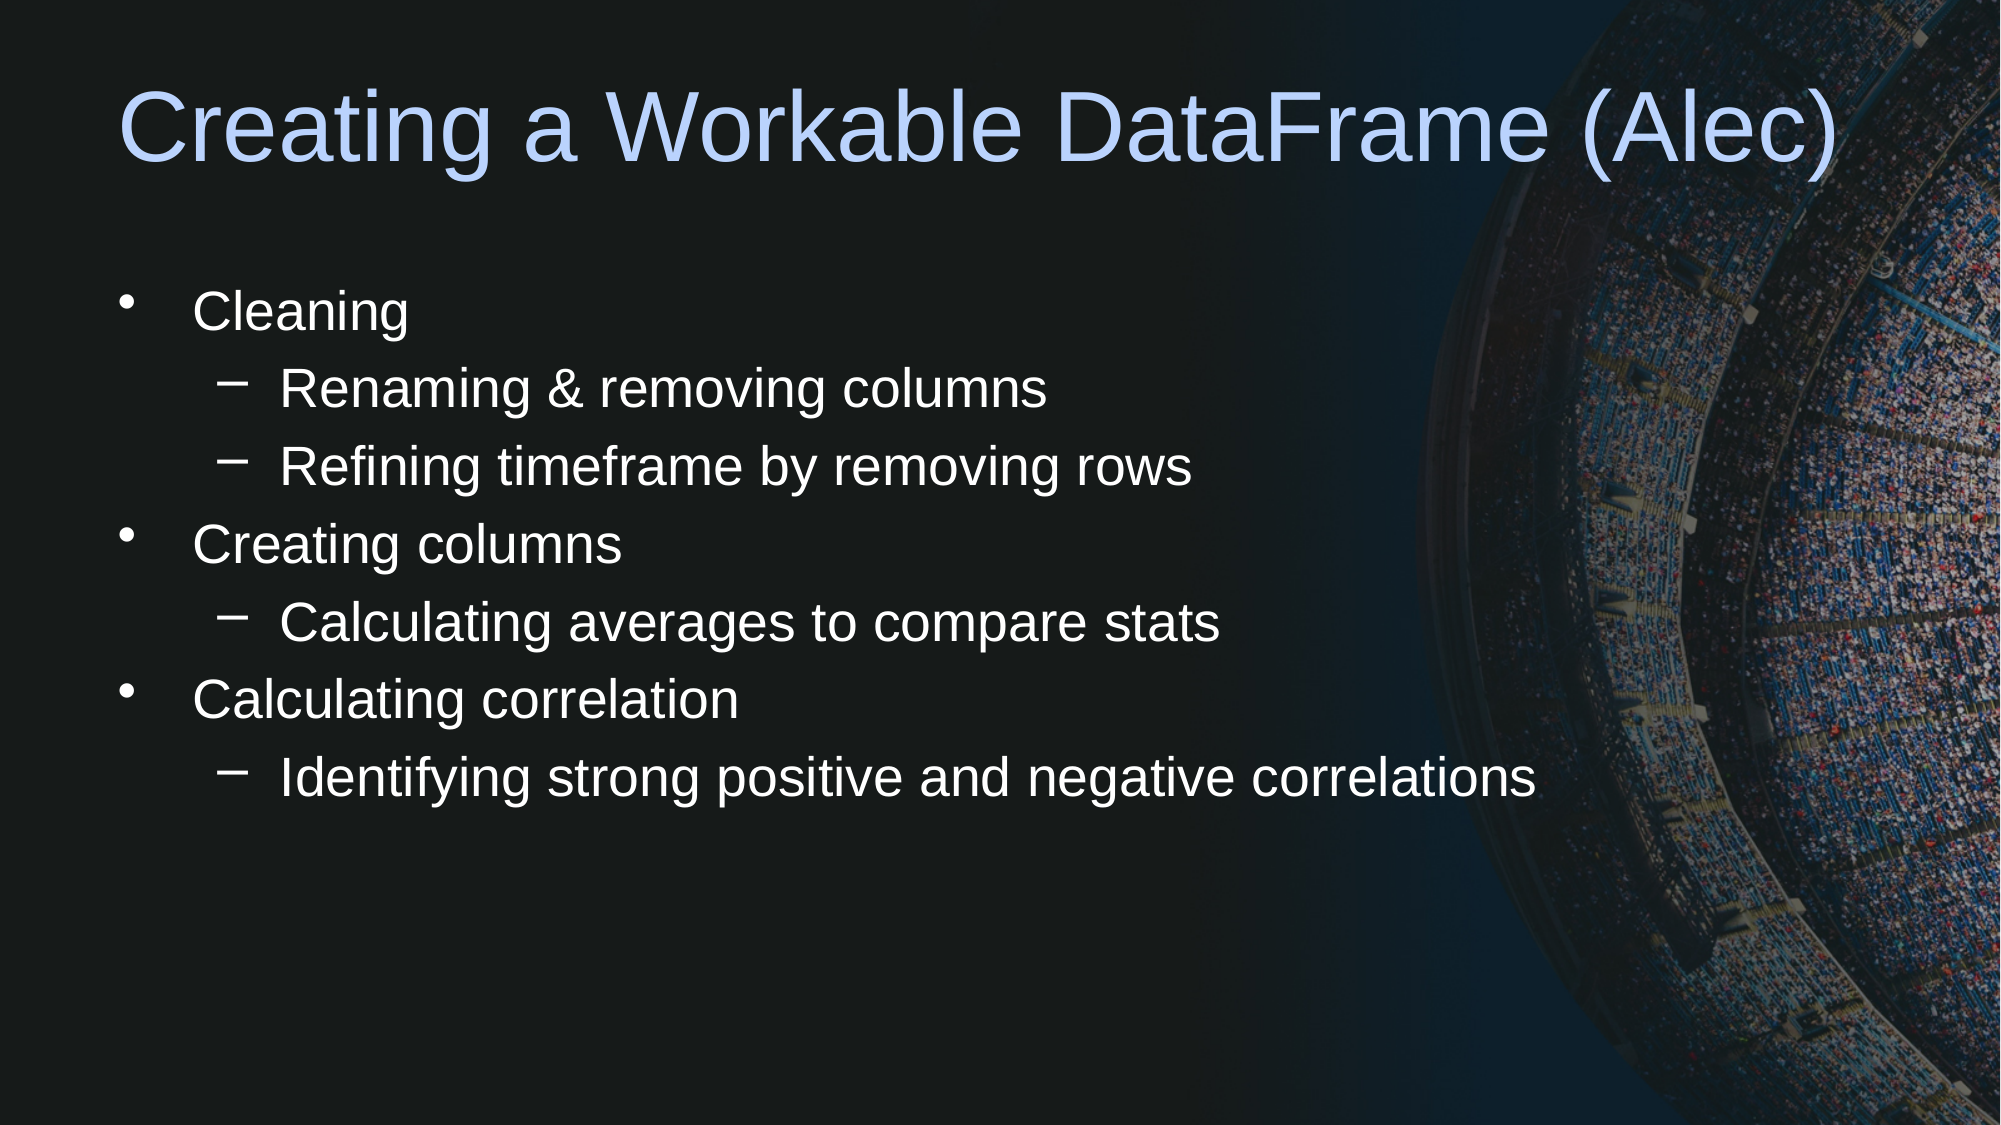

# Creating a Workable DataFrame (Alec)
Cleaning
Renaming & removing columns
Refining timeframe by removing rows
Creating columns
Calculating averages to compare stats
Calculating correlation
Identifying strong positive and negative correlations